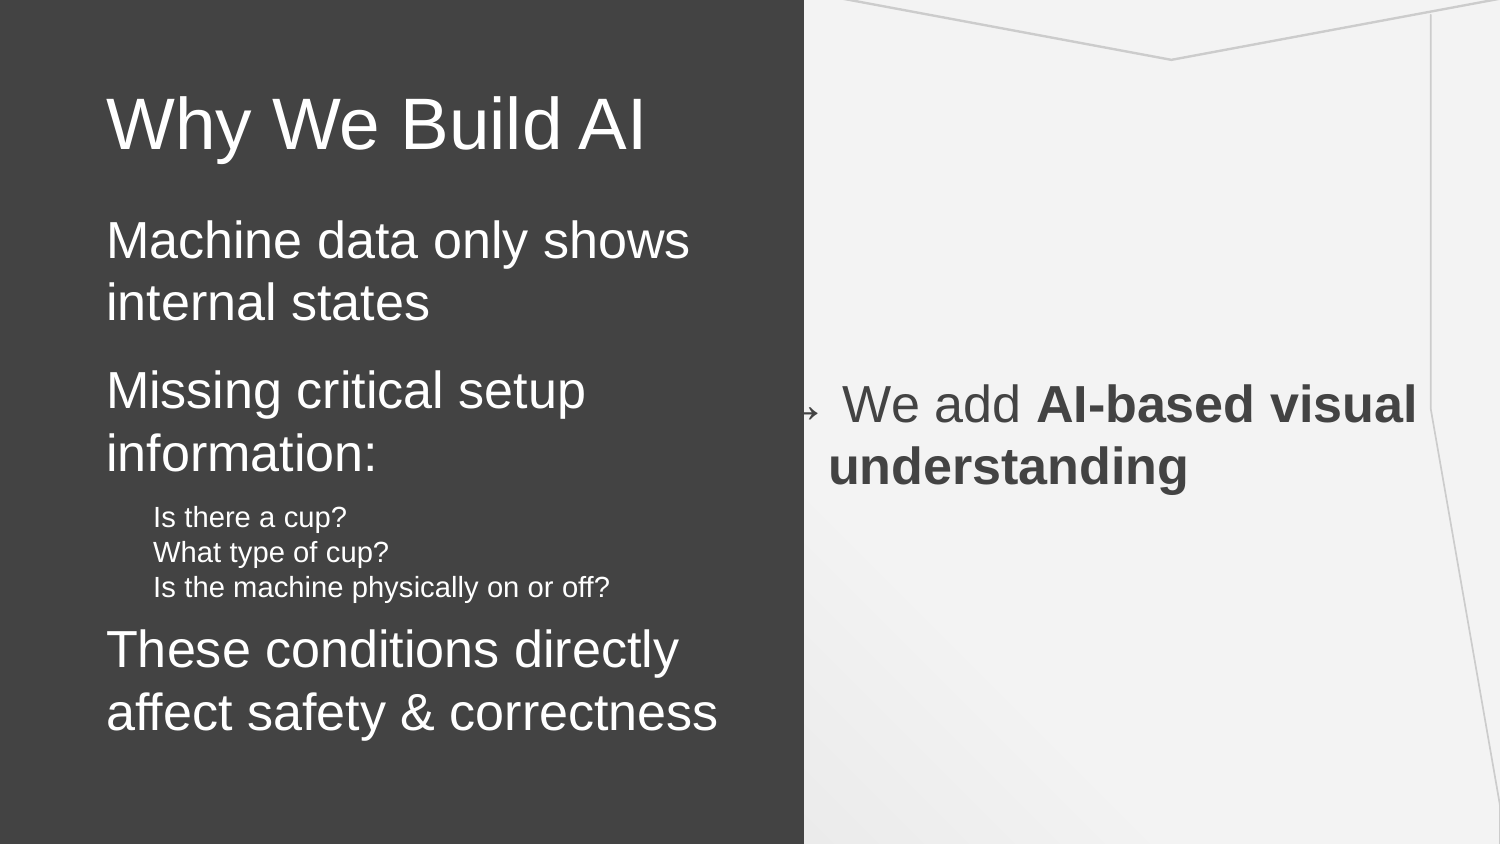

# Why We Build AI
Machine data only shows internal states
Missing critical setup information:
→ We add AI-based visual understanding
Is there a cup?
What type of cup?
Is the machine physically on or off?

These conditions directly affect safety & correctness